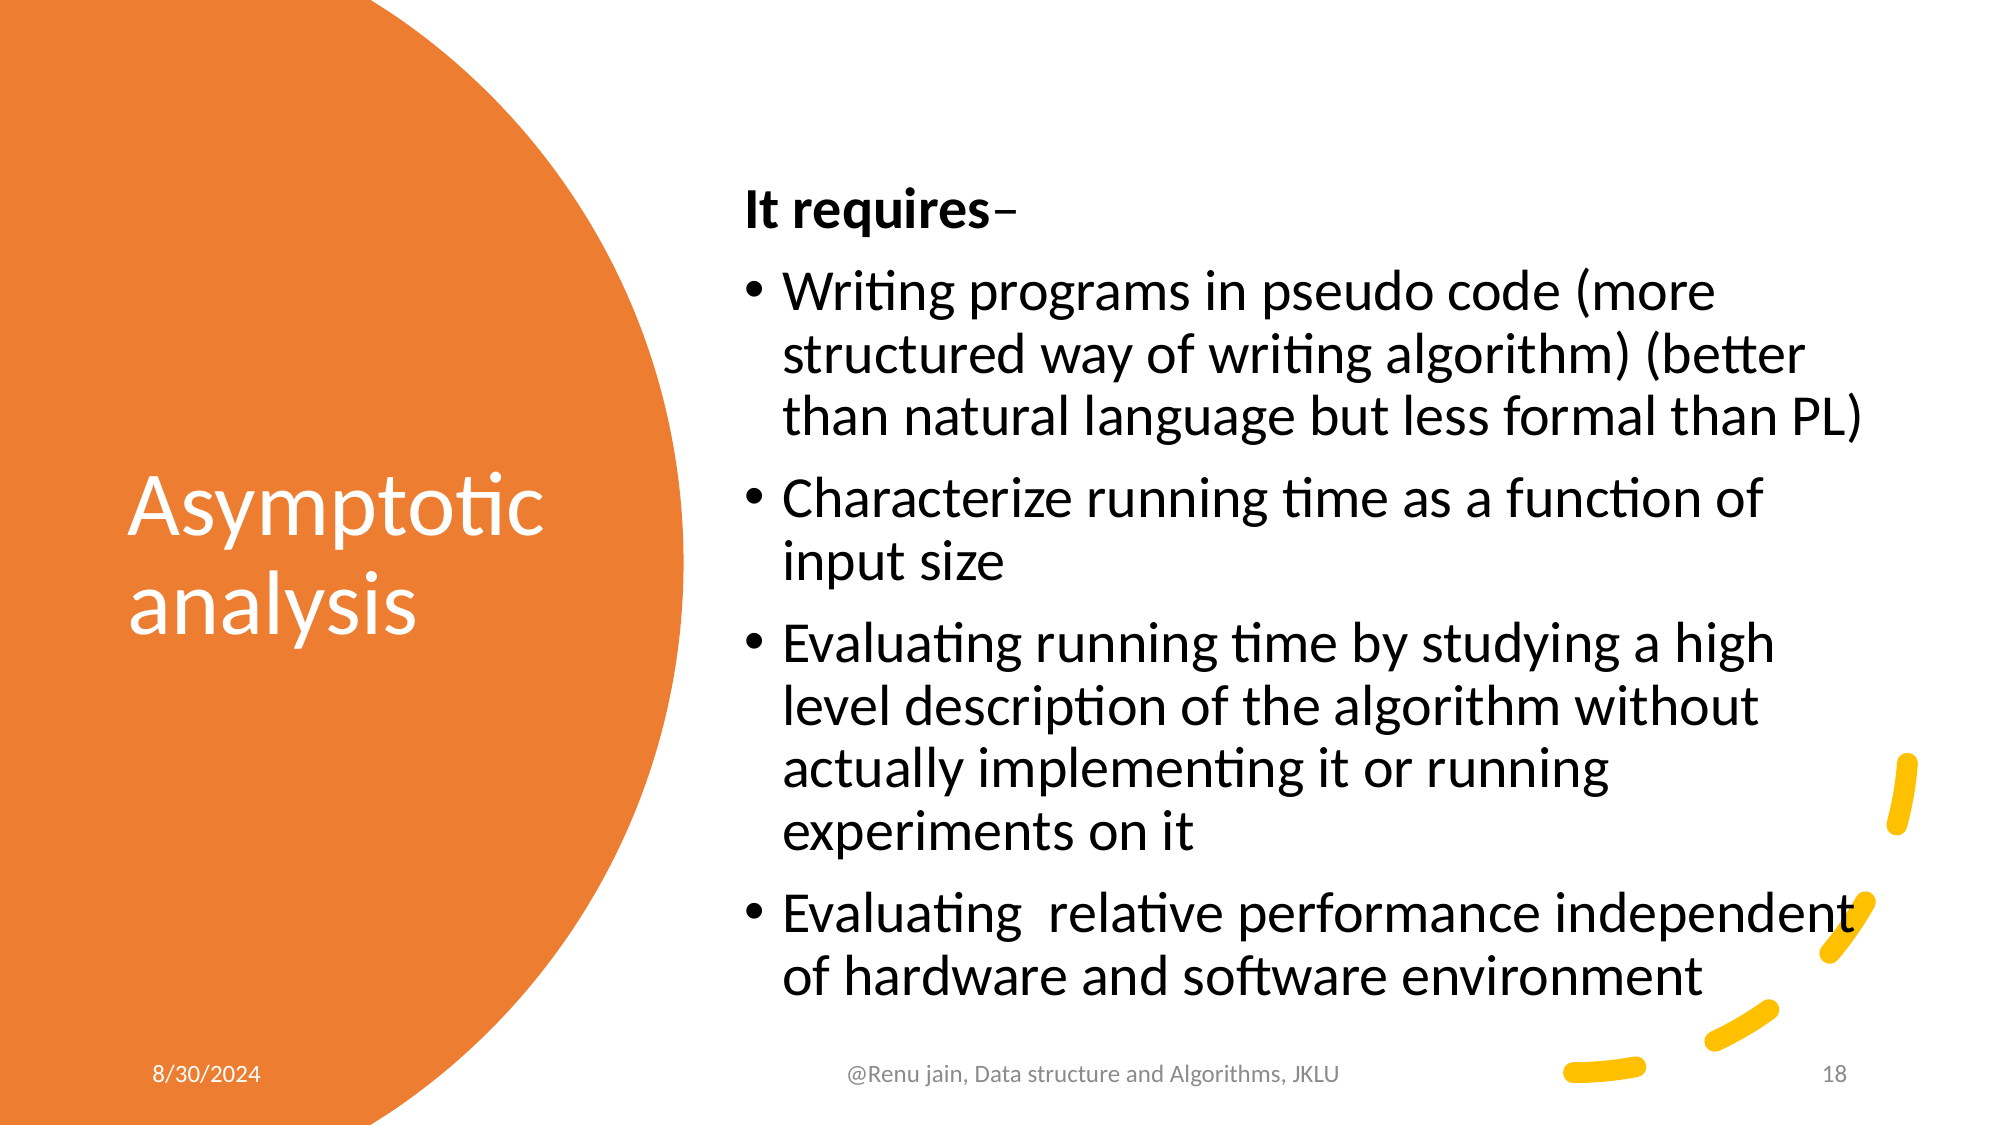

It requires–
Writing programs in pseudo code (more structured way of writing algorithm) (better than natural language but less formal than PL)
Characterize running time as a function of input size
Evaluating running time by studying a high level description of the algorithm without actually implementing it or running experiments on it
Evaluating  relative performance independent of hardware and software environment

# Asymptotic analysis

8/30/2024
@Renu jain, Data structure and Algorithms, JKLU
18